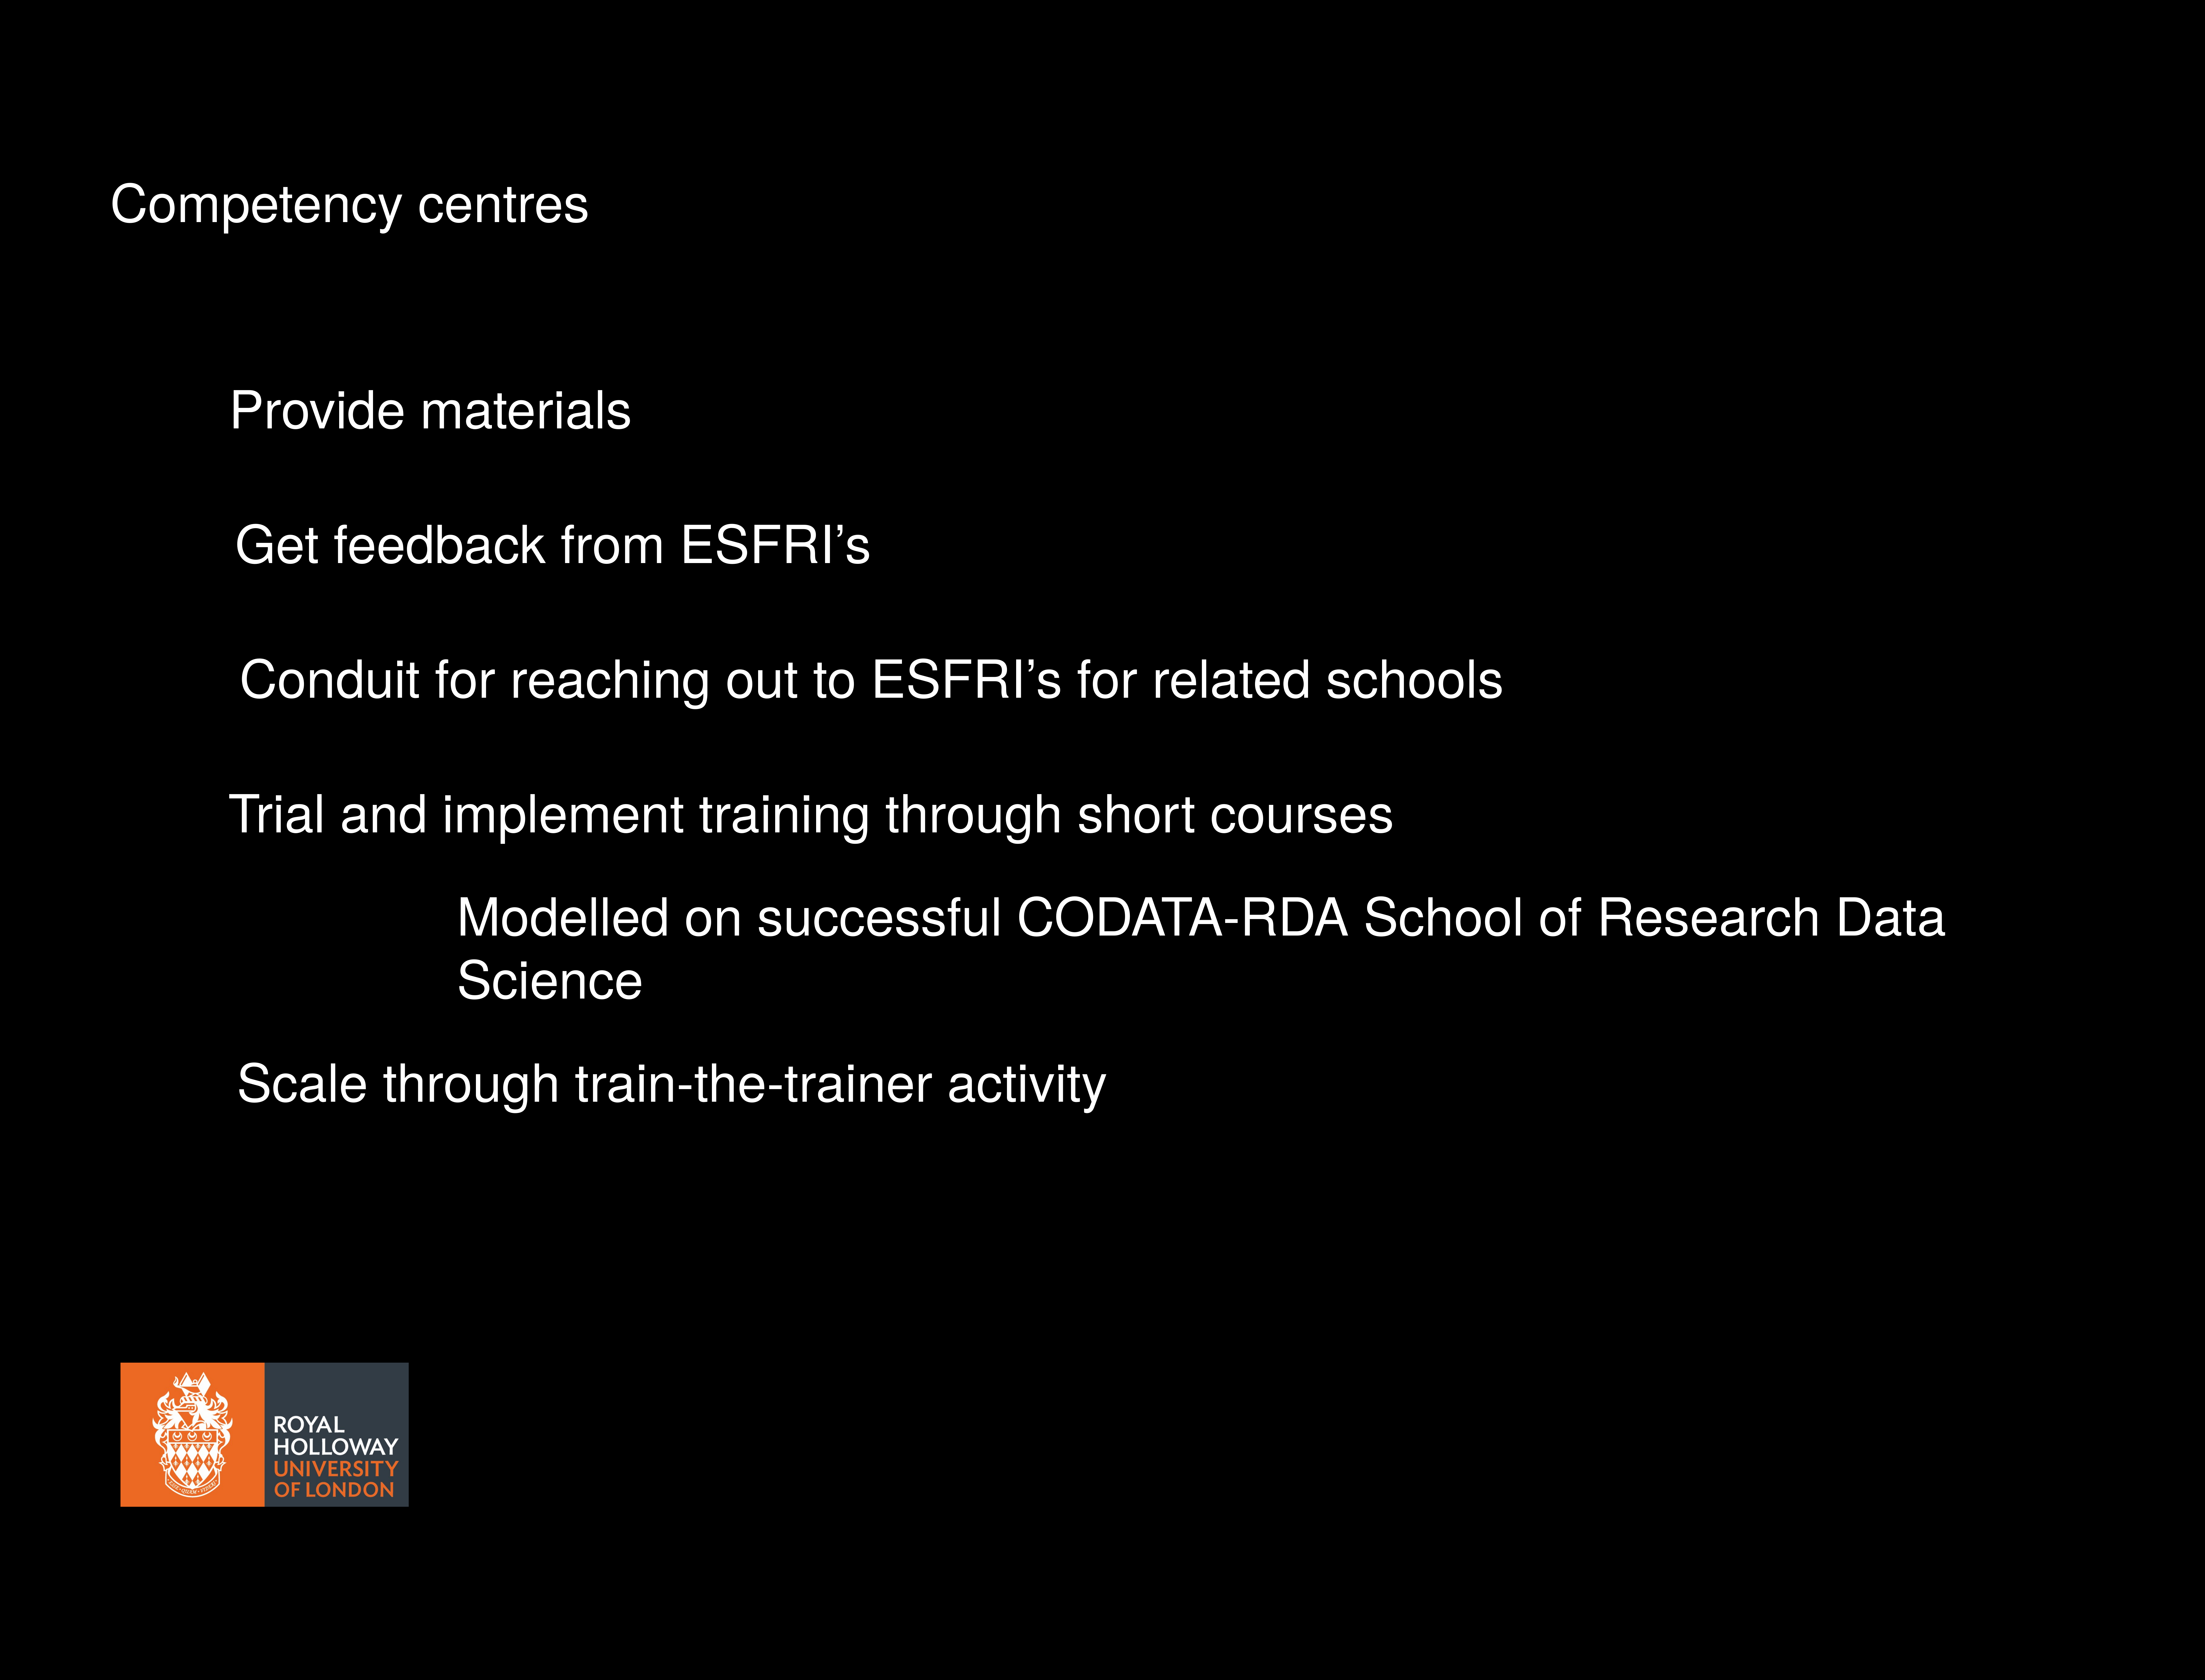

Competency centres
Provide materials
Get feedback from ESFRI’s
Conduit for reaching out to ESFRI’s for related schools
Trial and implement training through short courses
Modelled on successful CODATA-RDA School of Research Data Science
Scale through train-the-trainer activity